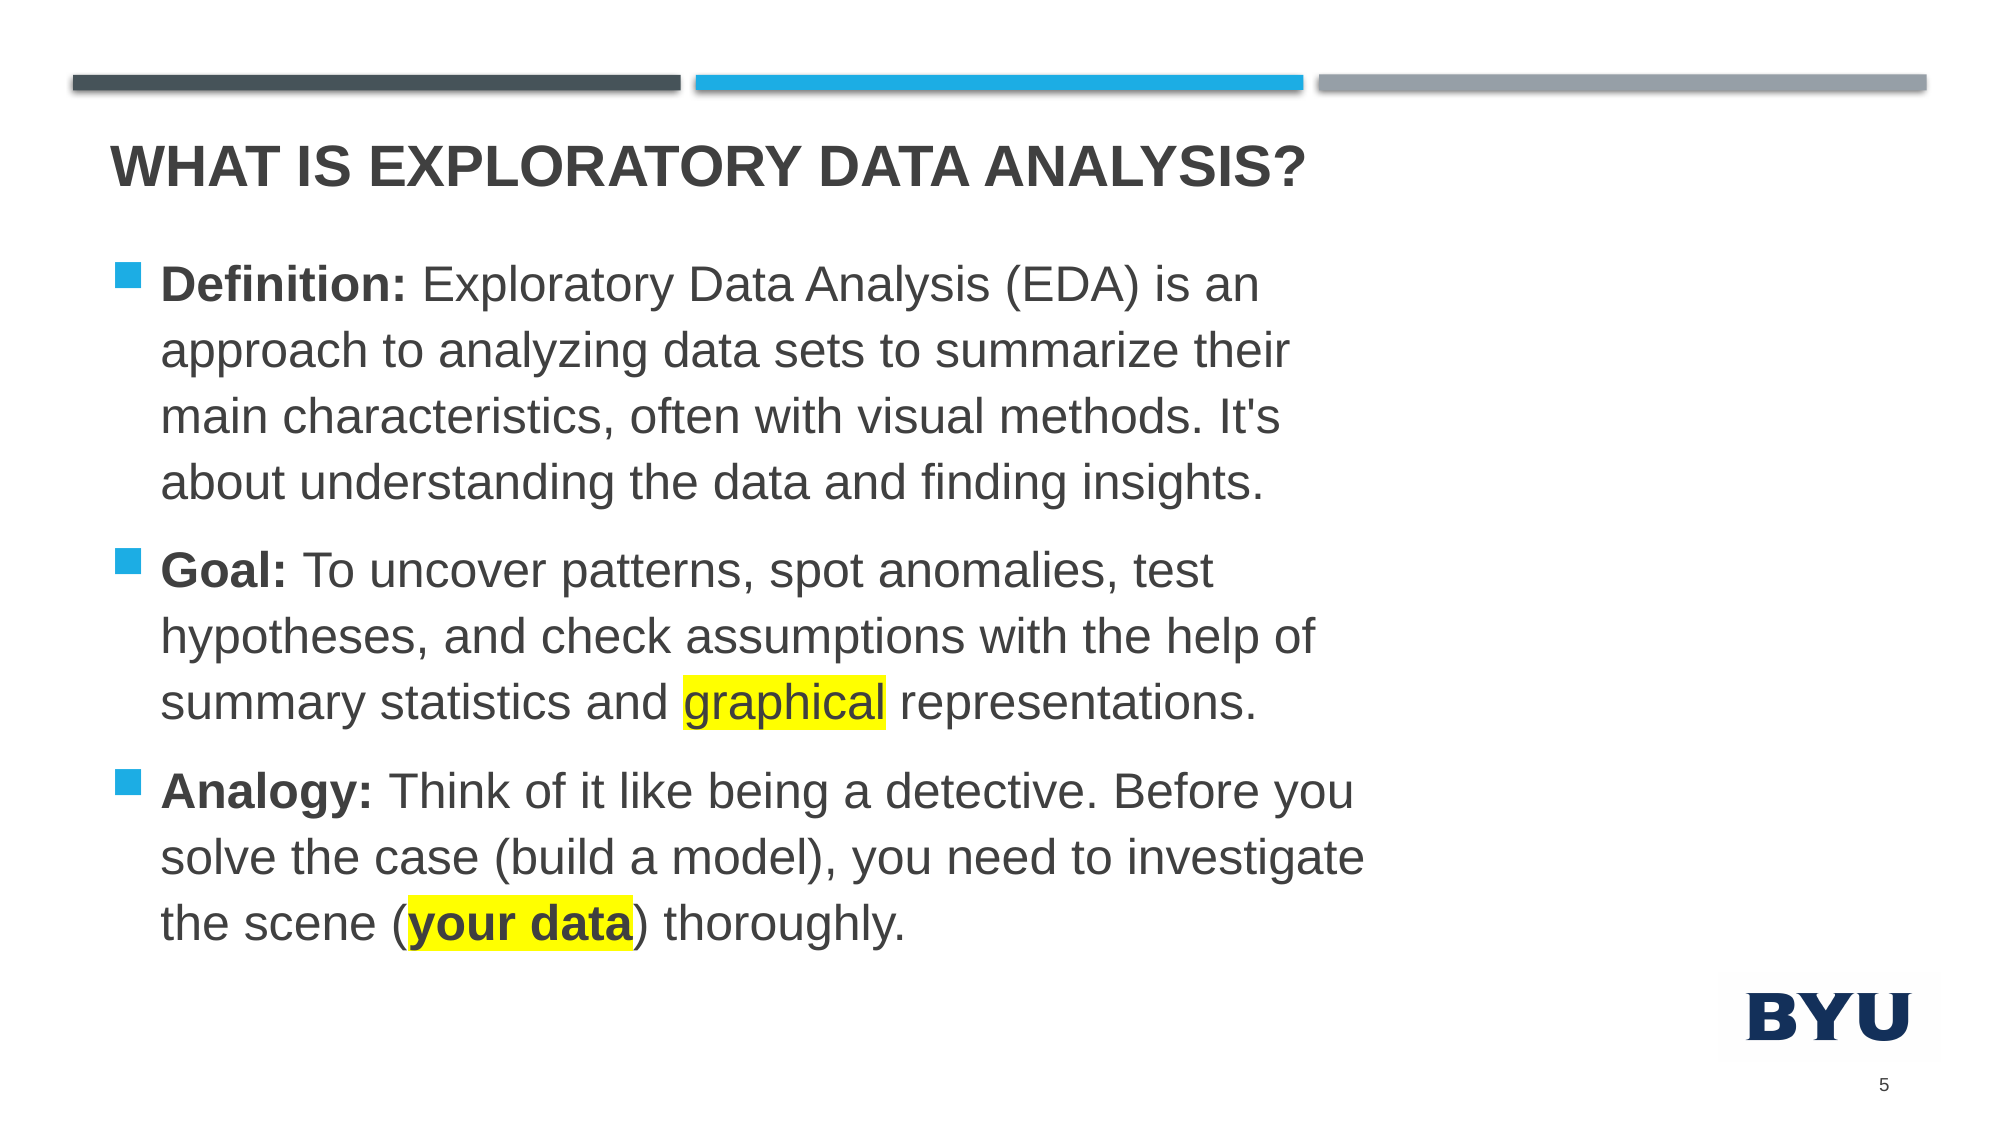

# What is Exploratory Data Analysis?
Definition: Exploratory Data Analysis (EDA) is an approach to analyzing data sets to summarize their main characteristics, often with visual methods. It's about understanding the data and finding insights.
Goal: To uncover patterns, spot anomalies, test hypotheses, and check assumptions with the help of summary statistics and graphical representations.
Analogy: Think of it like being a detective. Before you solve the case (build a model), you need to investigate the scene (your data) thoroughly.

5